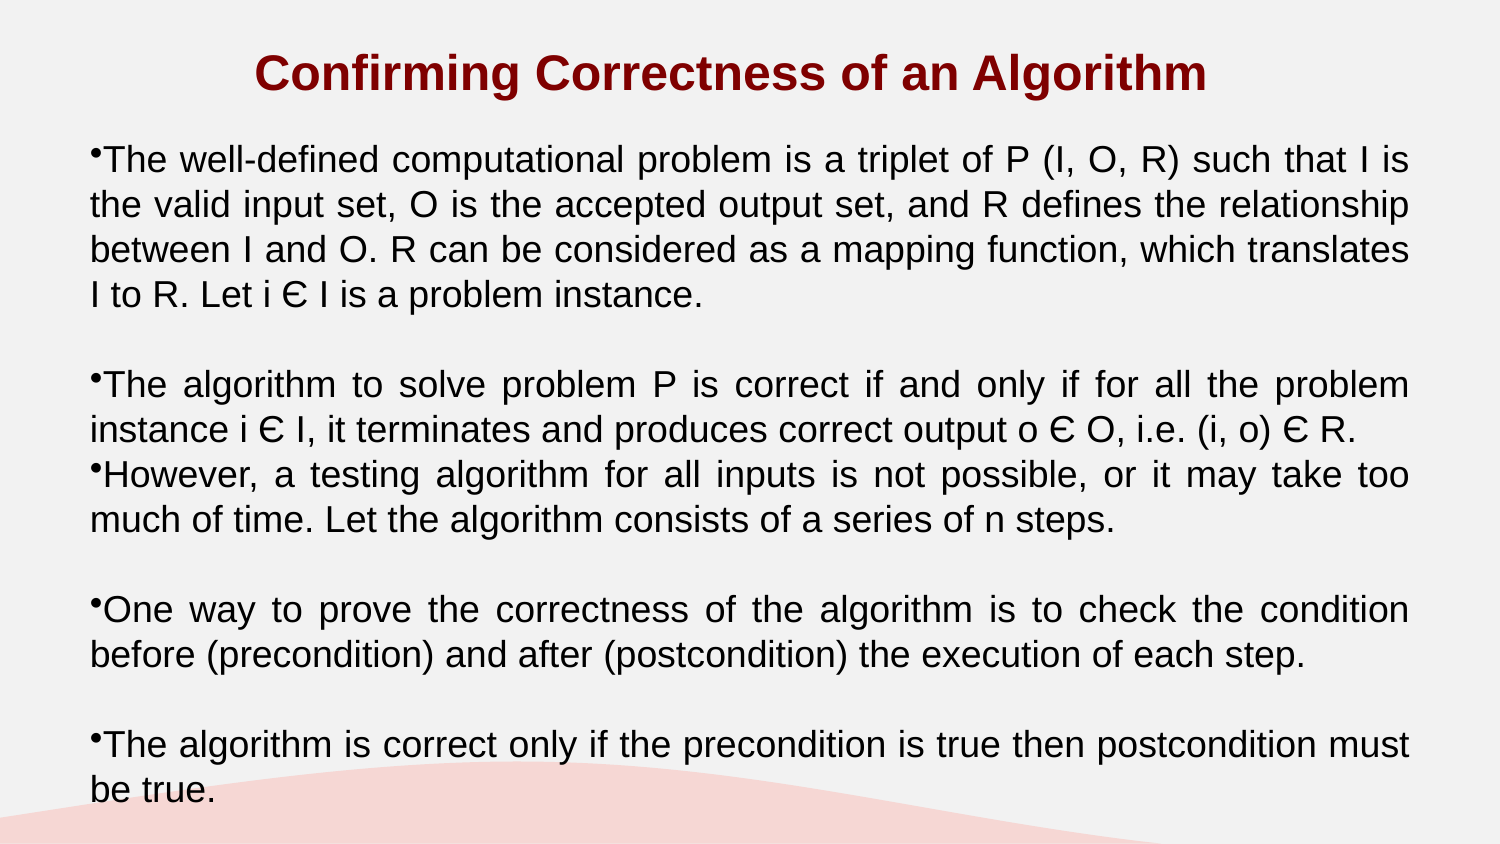

Confirming Correctness of an Algorithm
The well-defined computational problem is a triplet of P (I, O, R) such that I is the valid input set, O is the accepted output set, and R defines the relationship between I and O. R can be considered as a mapping function, which translates I to R. Let i Є I is a problem instance.

The algorithm to solve problem P is correct if and only if for all the problem instance i Є I, it terminates and produces correct output o Є O, i.e. (i, o) Є R.
However, a testing algorithm for all inputs is not possible, or it may take too much of time. Let the algorithm consists of a series of n steps.

One way to prove the correctness of the algorithm is to check the condition before (precondition) and after (postcondition) the execution of each step.

The algorithm is correct only if the precondition is true then postcondition must be true.